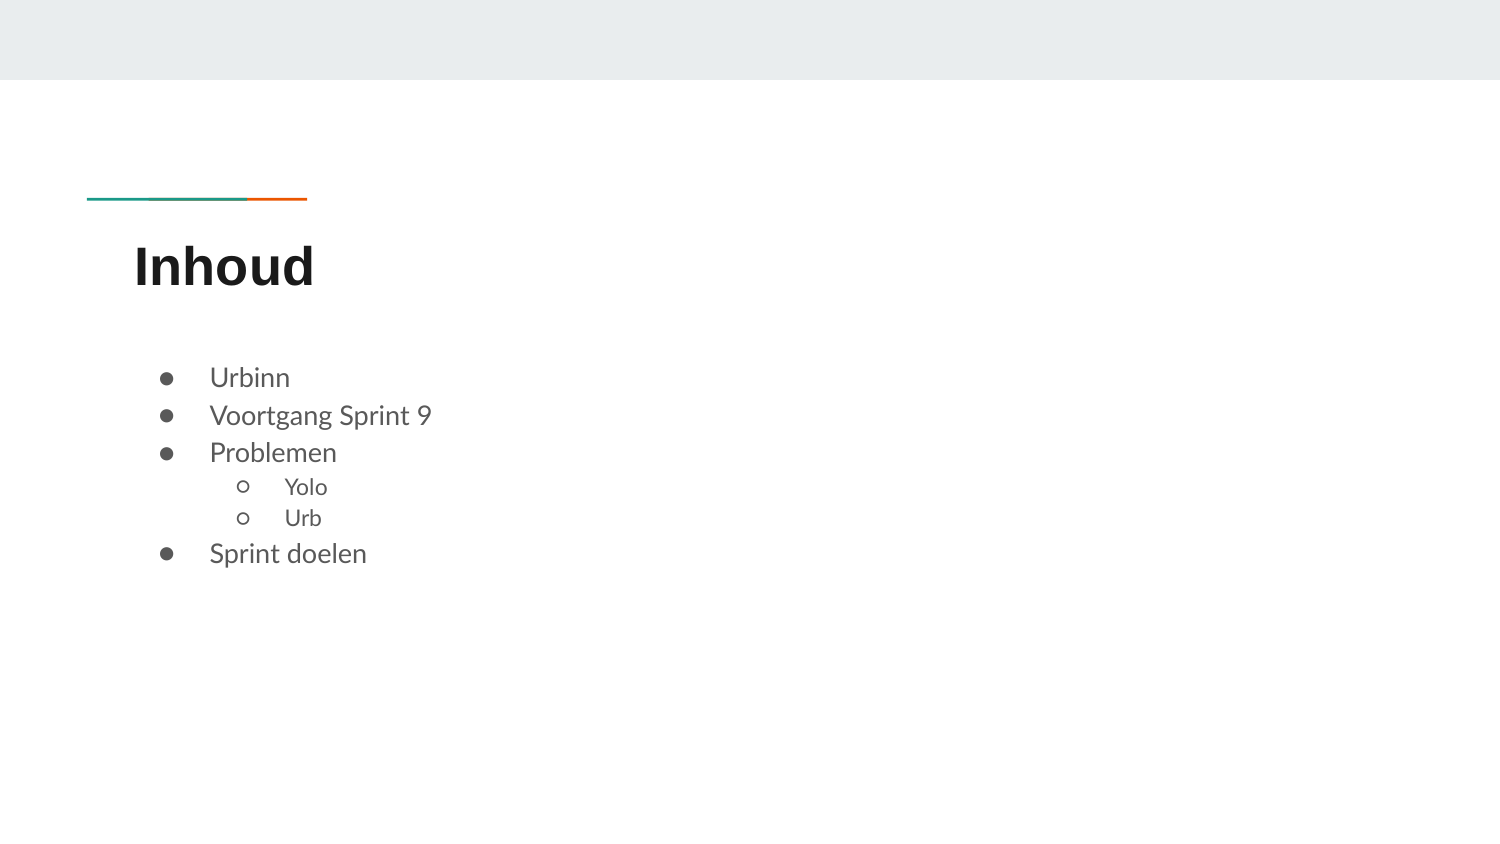

# Inhoud
Urbinn
Voortgang Sprint 9
Problemen
Yolo
Urb
Sprint doelen